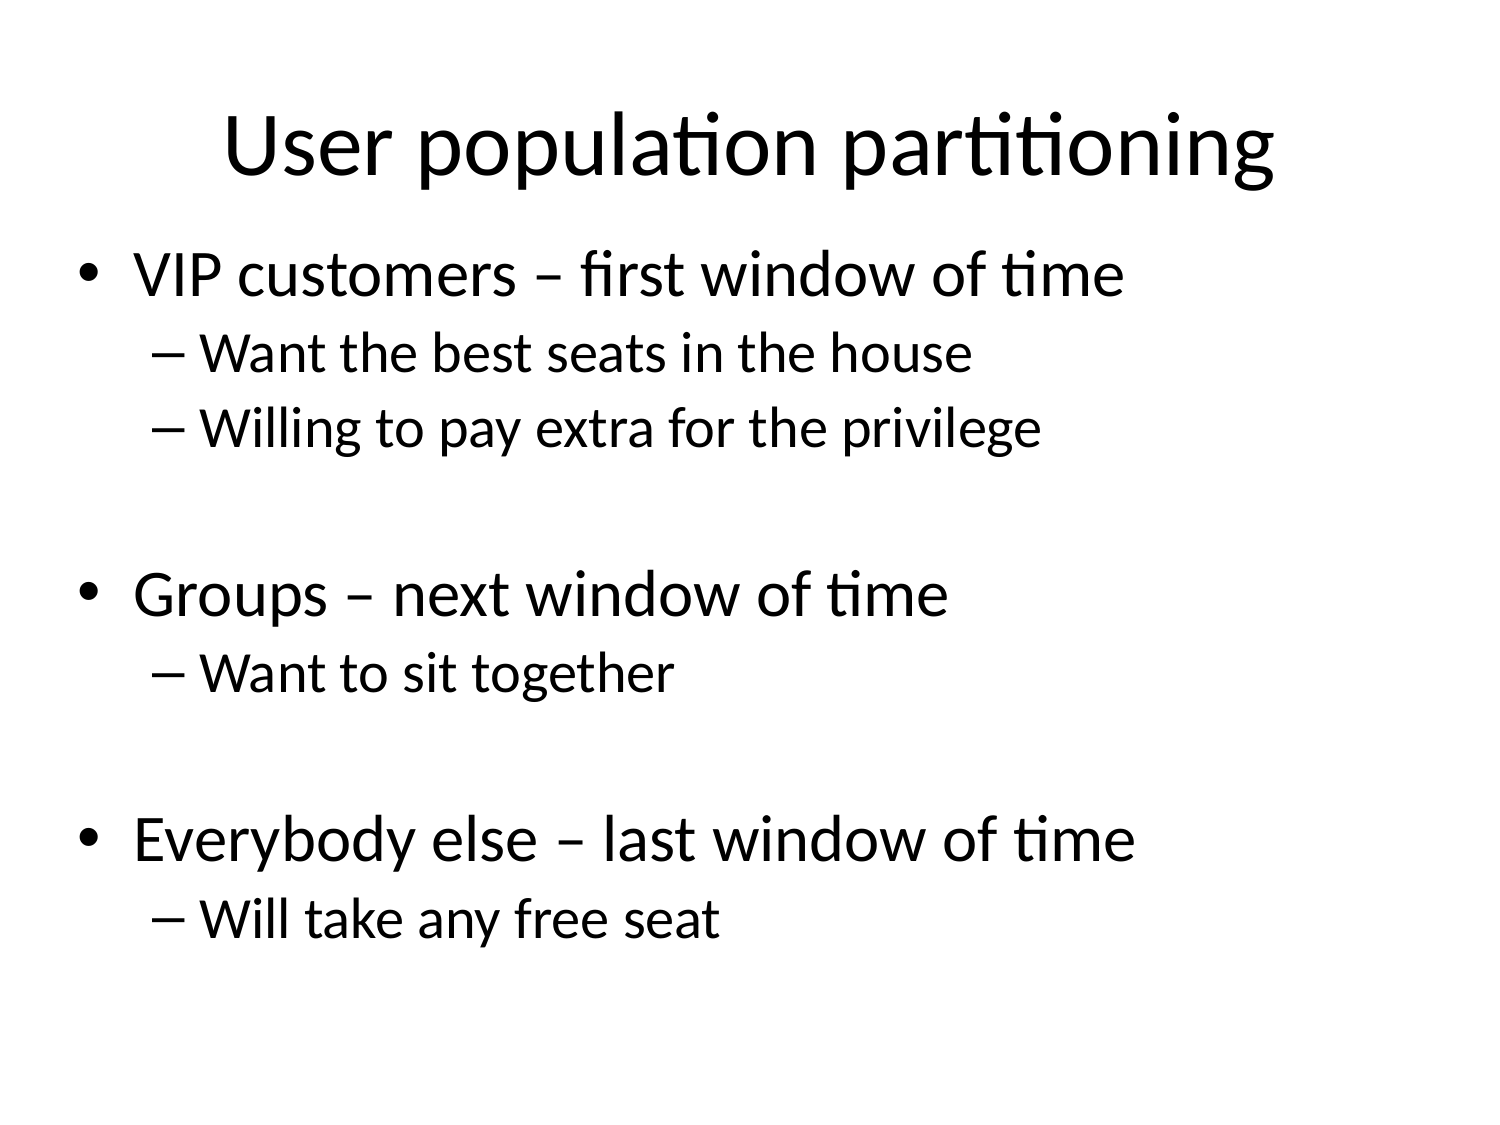

# User population partitioning
VIP customers – first window of time
Want the best seats in the house
Willing to pay extra for the privilege

Groups – next window of time
Want to sit together

Everybody else – last window of time
Will take any free seat